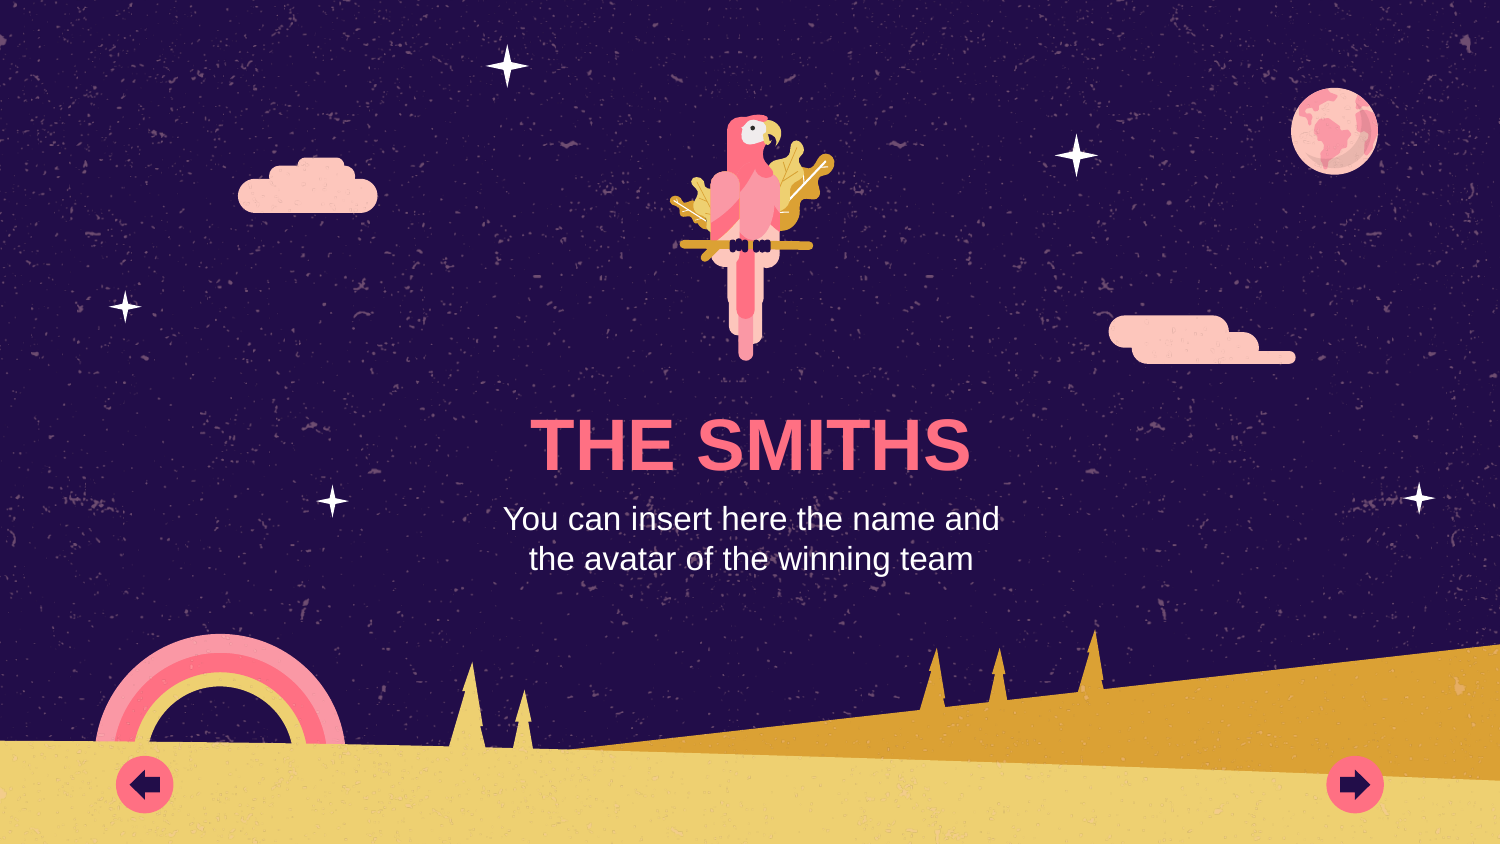

# THE SMITHS

You can insert here the name and the avatar of the winning team